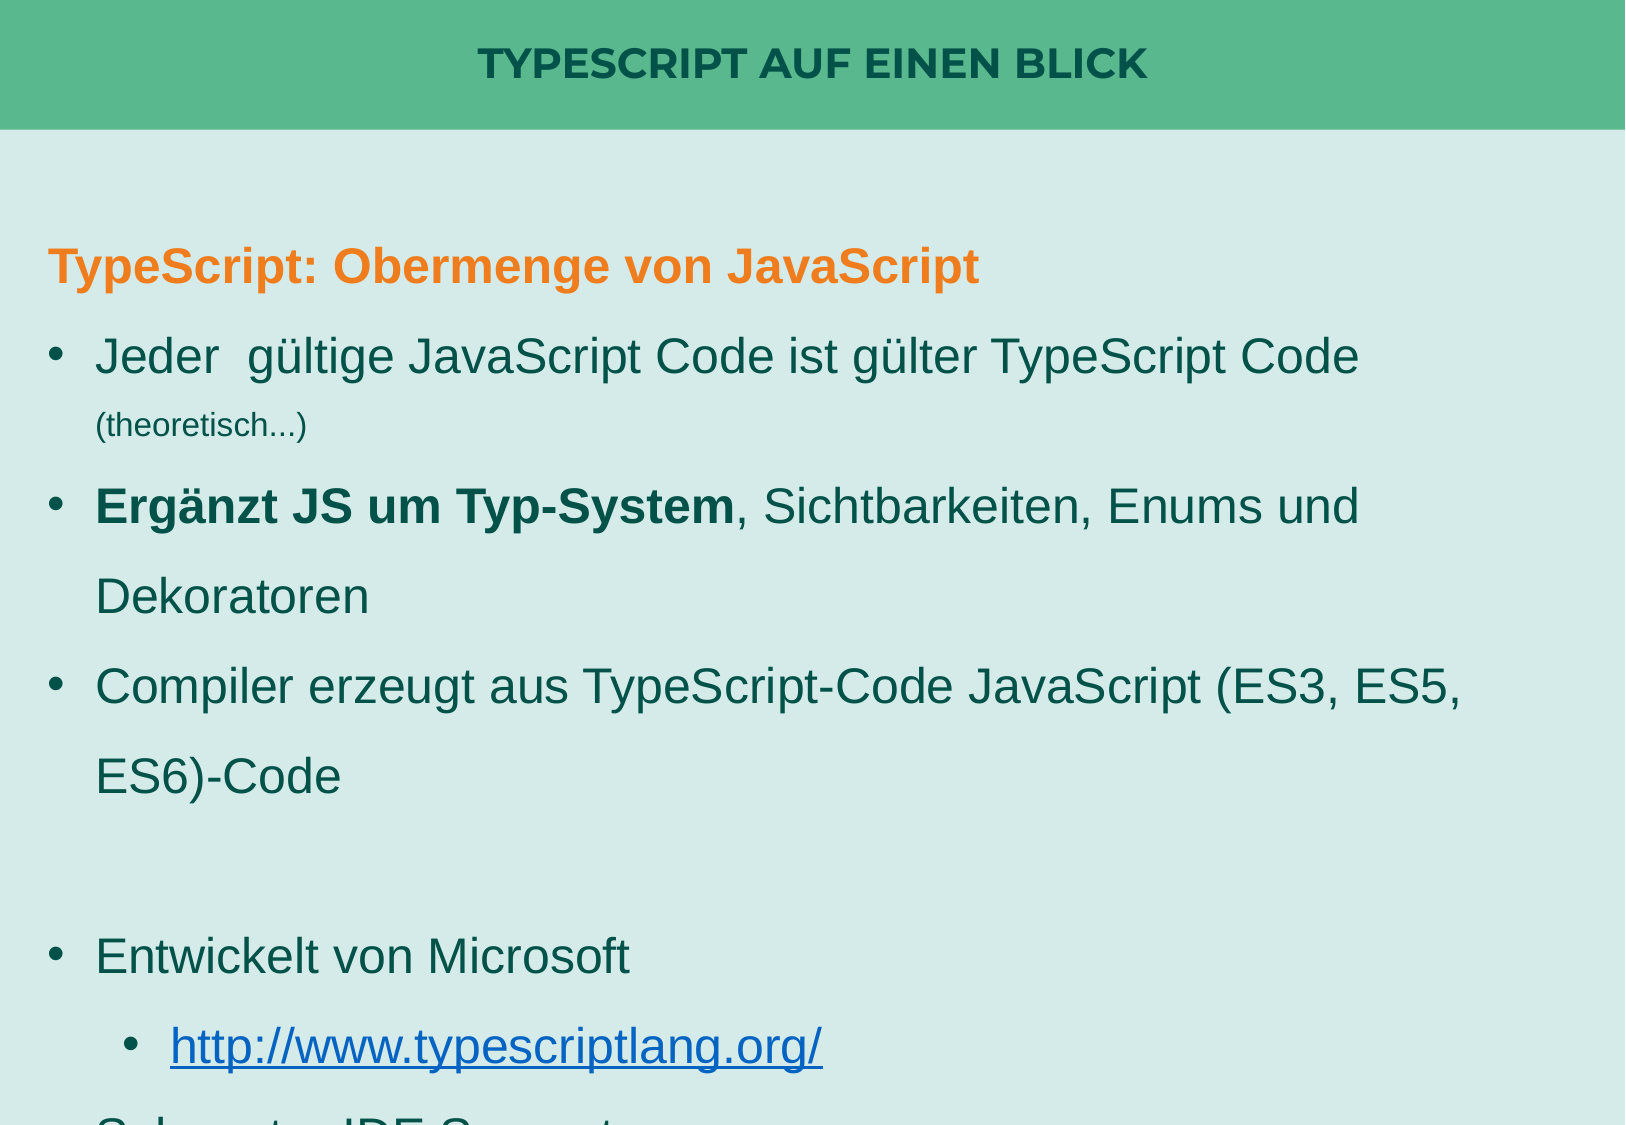

# TypeScript auf einen Blick
TypeScript: Obermenge von JavaScript
Jeder  gültige JavaScript Code ist gülter TypeScript Code (theoretisch...)
Ergänzt JS um Typ-System, Sichtbarkeiten, Enums und Dekoratoren
Compiler erzeugt aus TypeScript-Code JavaScript (ES3, ES5, ES6)-Code

Entwickelt von Microsoft
http://www.typescriptlang.org/
Sehr guter IDE Support
IntelliJ IDEA, Visual Studio Code